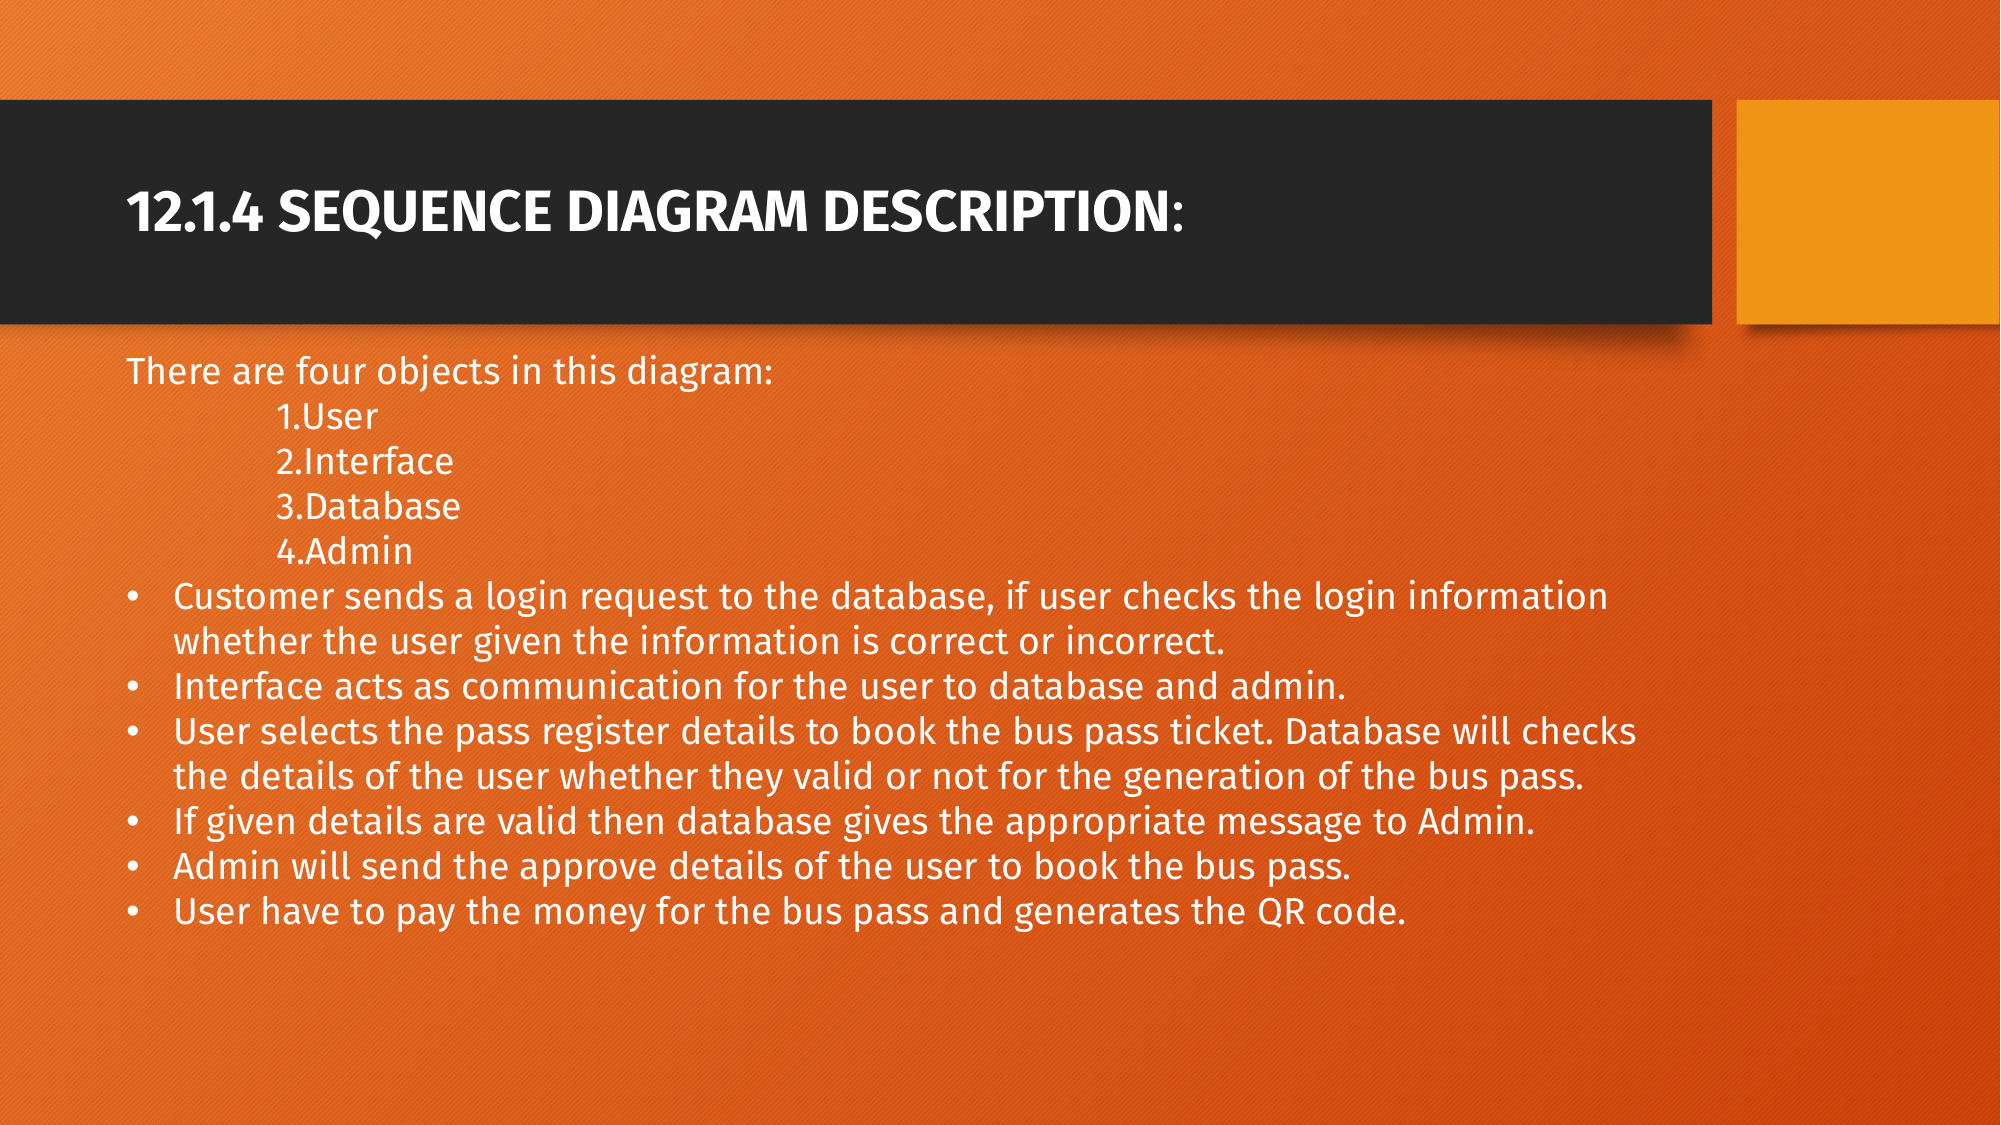

# 12.1.4 SEQUENCE DIAGRAM DESCRIPTION:
There are four objects in this diagram:
	1.User
	2.Interface
	3.Database
	4.Admin
Customer sends a login request to the database, if user checks the login information whether the user given the information is correct or incorrect.
Interface acts as communication for the user to database and admin.
User selects the pass register details to book the bus pass ticket. Database will checks the details of the user whether they valid or not for the generation of the bus pass.
If given details are valid then database gives the appropriate message to Admin.
Admin will send the approve details of the user to book the bus pass.
User have to pay the money for the bus pass and generates the QR code.